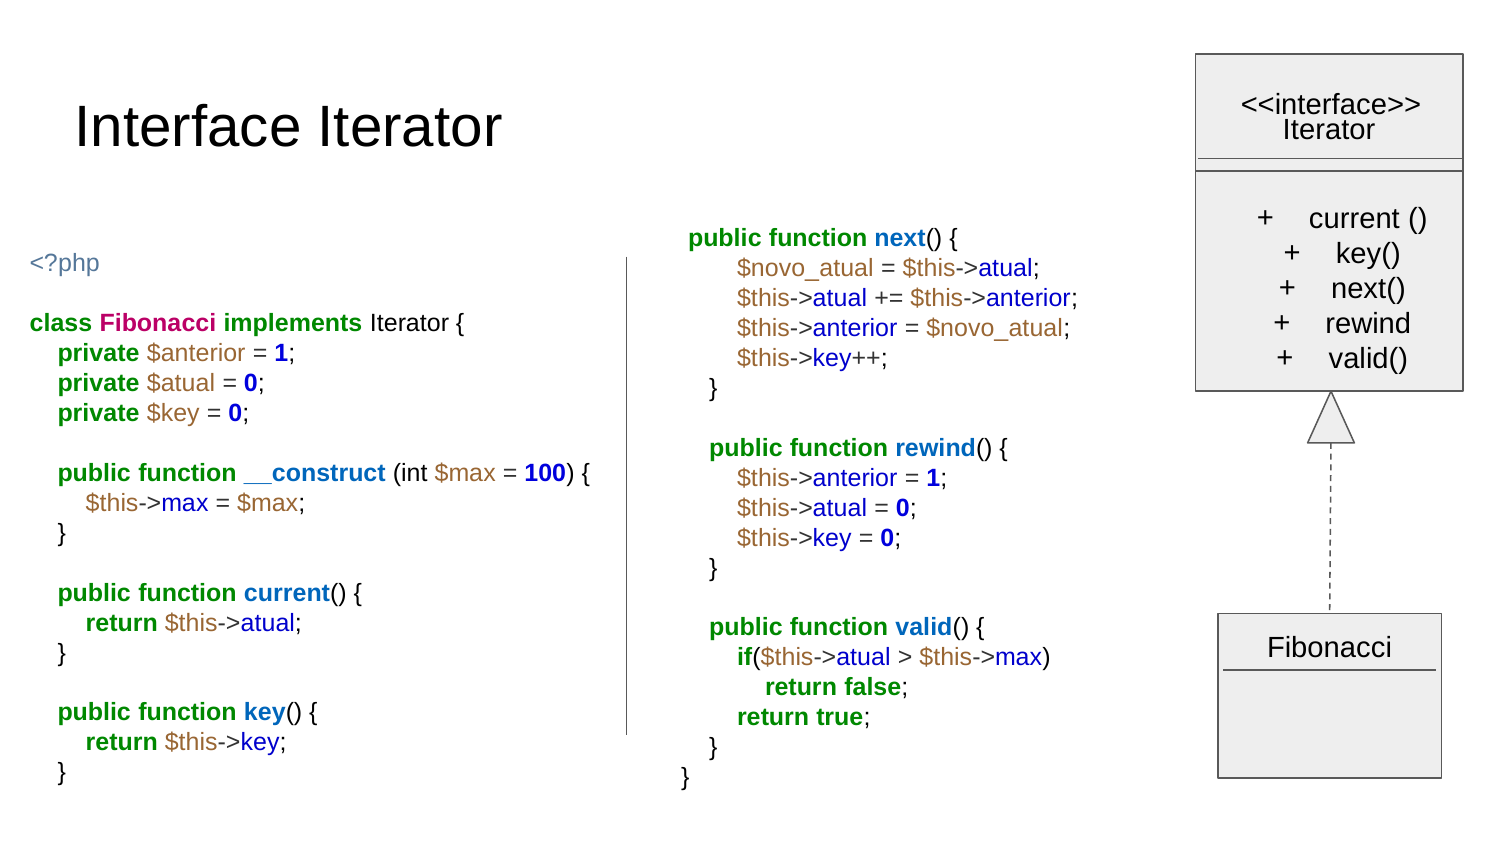

<<interface>>

Iterator
current ()
key()
next()
rewind
valid()
# Interface Iterator
 public function next() {
        $novo_atual = $this->atual;
        $this->atual += $this->anterior;
        $this->anterior = $novo_atual;
        $this->key++;
    }

    public function rewind() {
        $this->anterior = 1;
        $this->atual = 0;
        $this->key = 0;
    }

    public function valid() {
        if($this->atual > $this->max)
            return false;
        return true;
    }
}
<?php

class Fibonacci implements Iterator {
    private $anterior = 1;
    private $atual = 0;
    private $key = 0;

    public function __construct (int $max = 100) {
        $this->max = $max;
    }

    public function current() {
        return $this->atual;
    }

    public function key() {
        return $this->key;
    }

Fibonacci